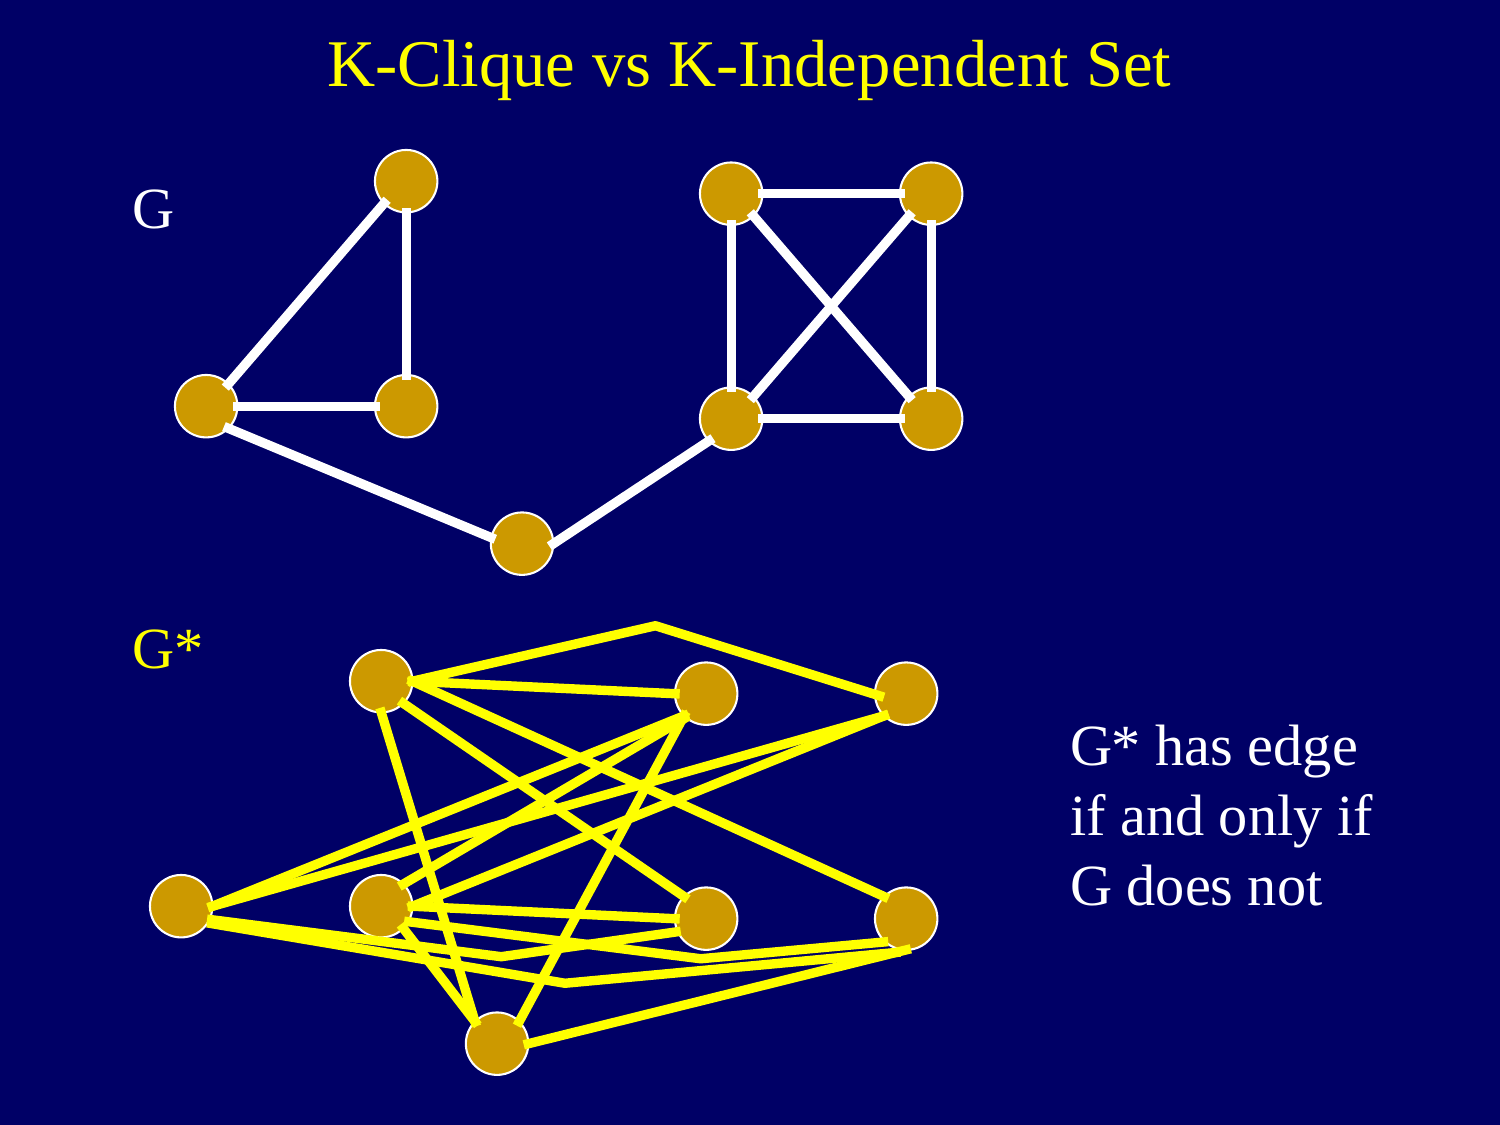

K-Clique vs K-Independent Set

G
G*

G* has edge
if and only if
G does not